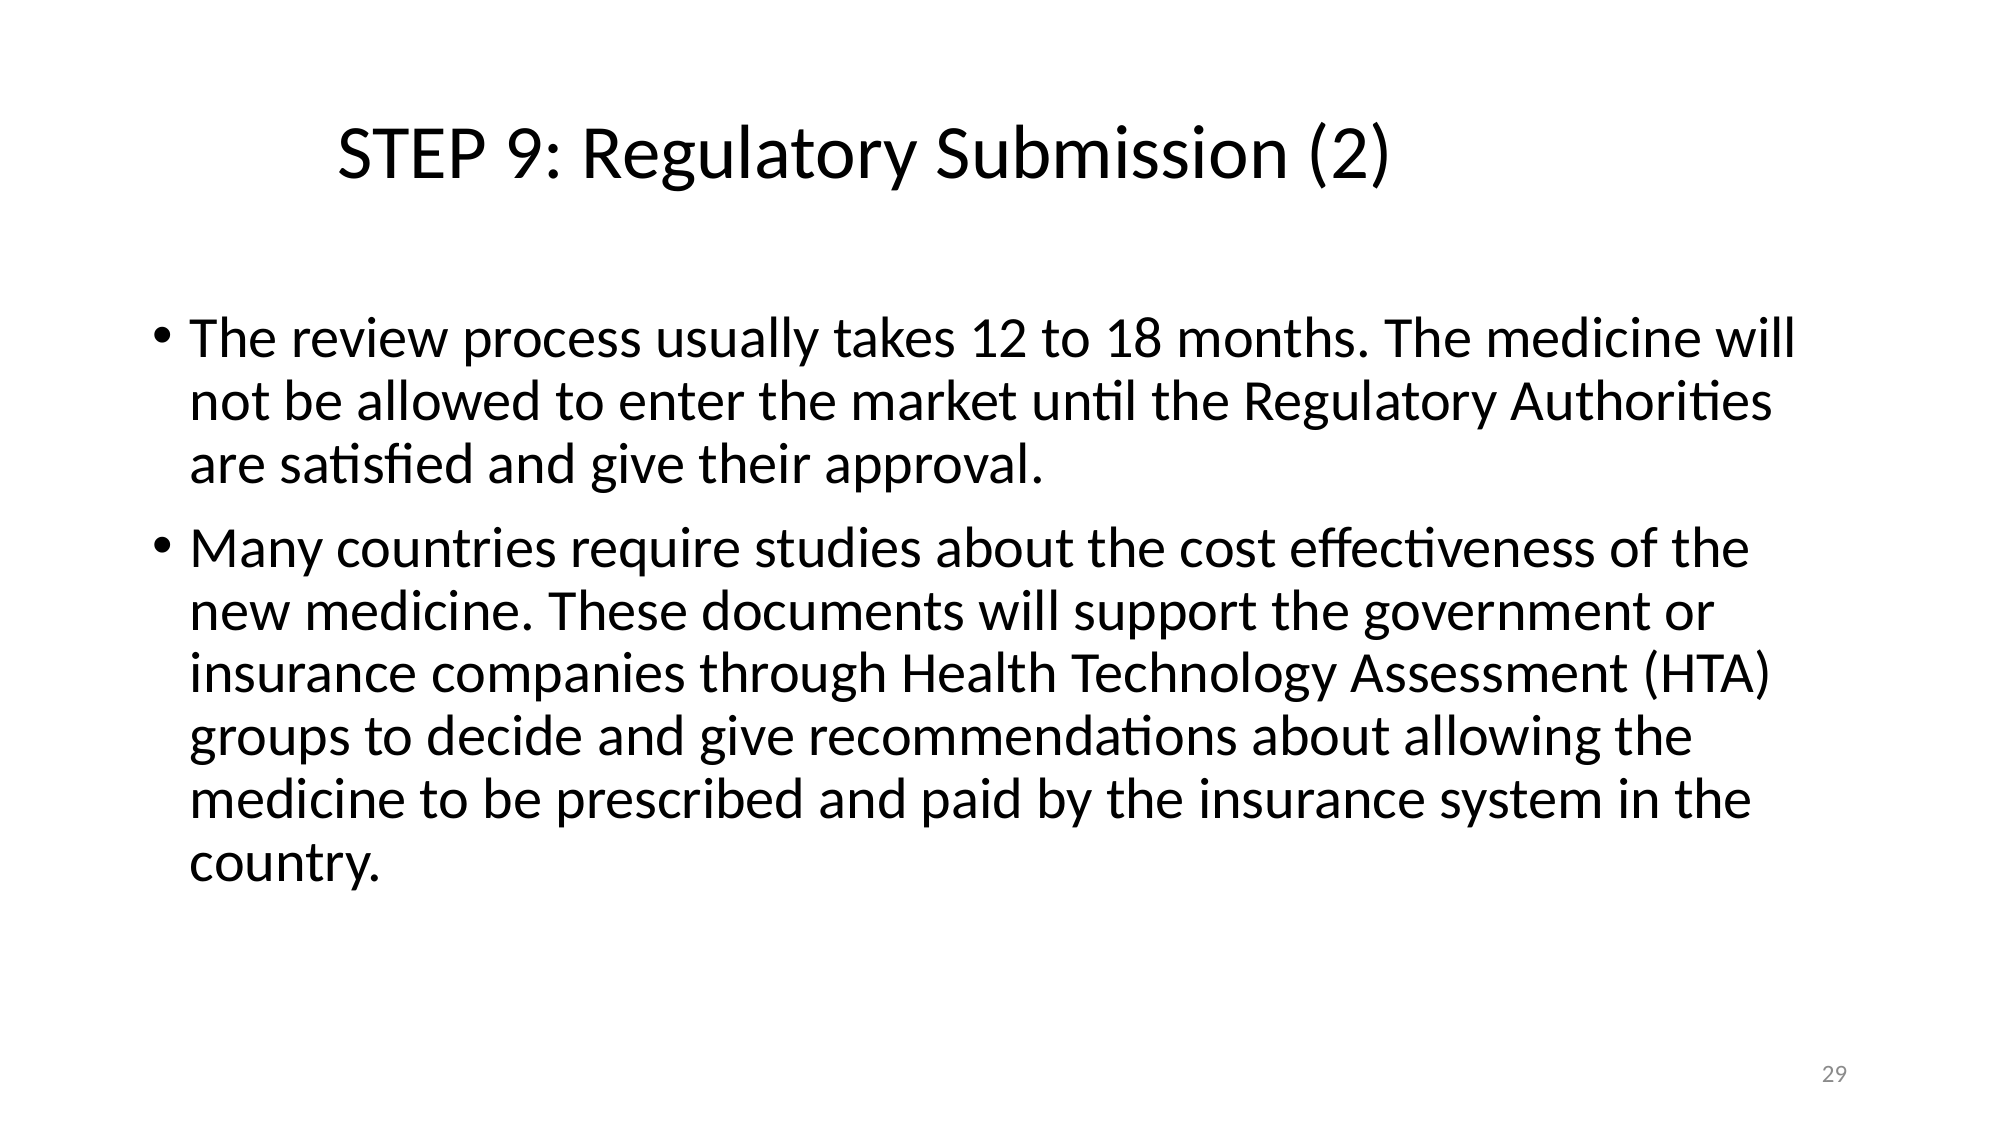

# STEP 9: Regulatory Submission (2)
The review process usually takes 12 to 18 months. The medicine will not be allowed to enter the market until the Regulatory Authorities are satisfied and give their approval.
Many countries require studies about the cost effectiveness of the new medicine. These documents will support the government or insurance companies through Health Technology Assessment (HTA) groups to decide and give recommendations about allowing the medicine to be prescribed and paid by the insurance system in the country.
29